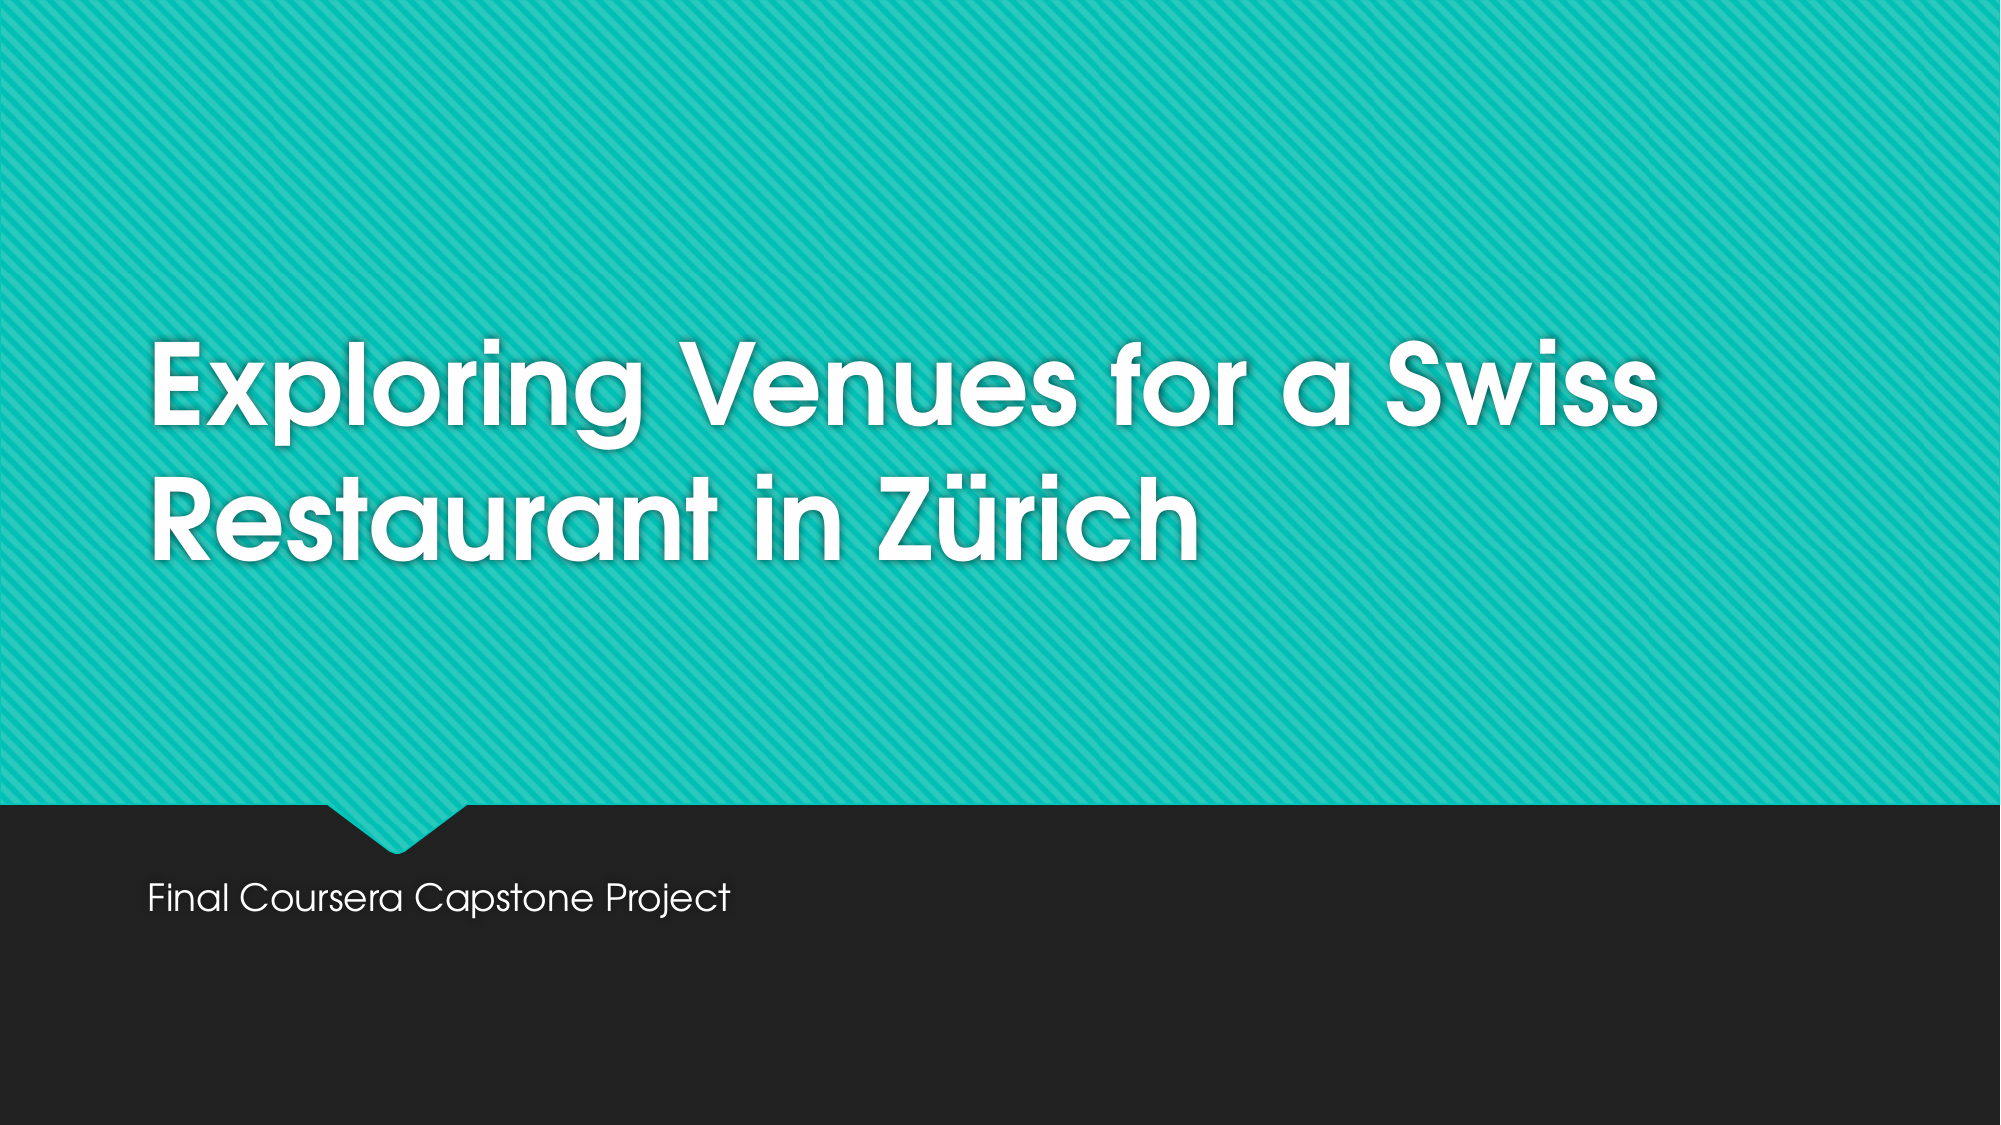

# Exploring Venues for a Swiss Restaurant in Zürich
Final Coursera Capstone Project